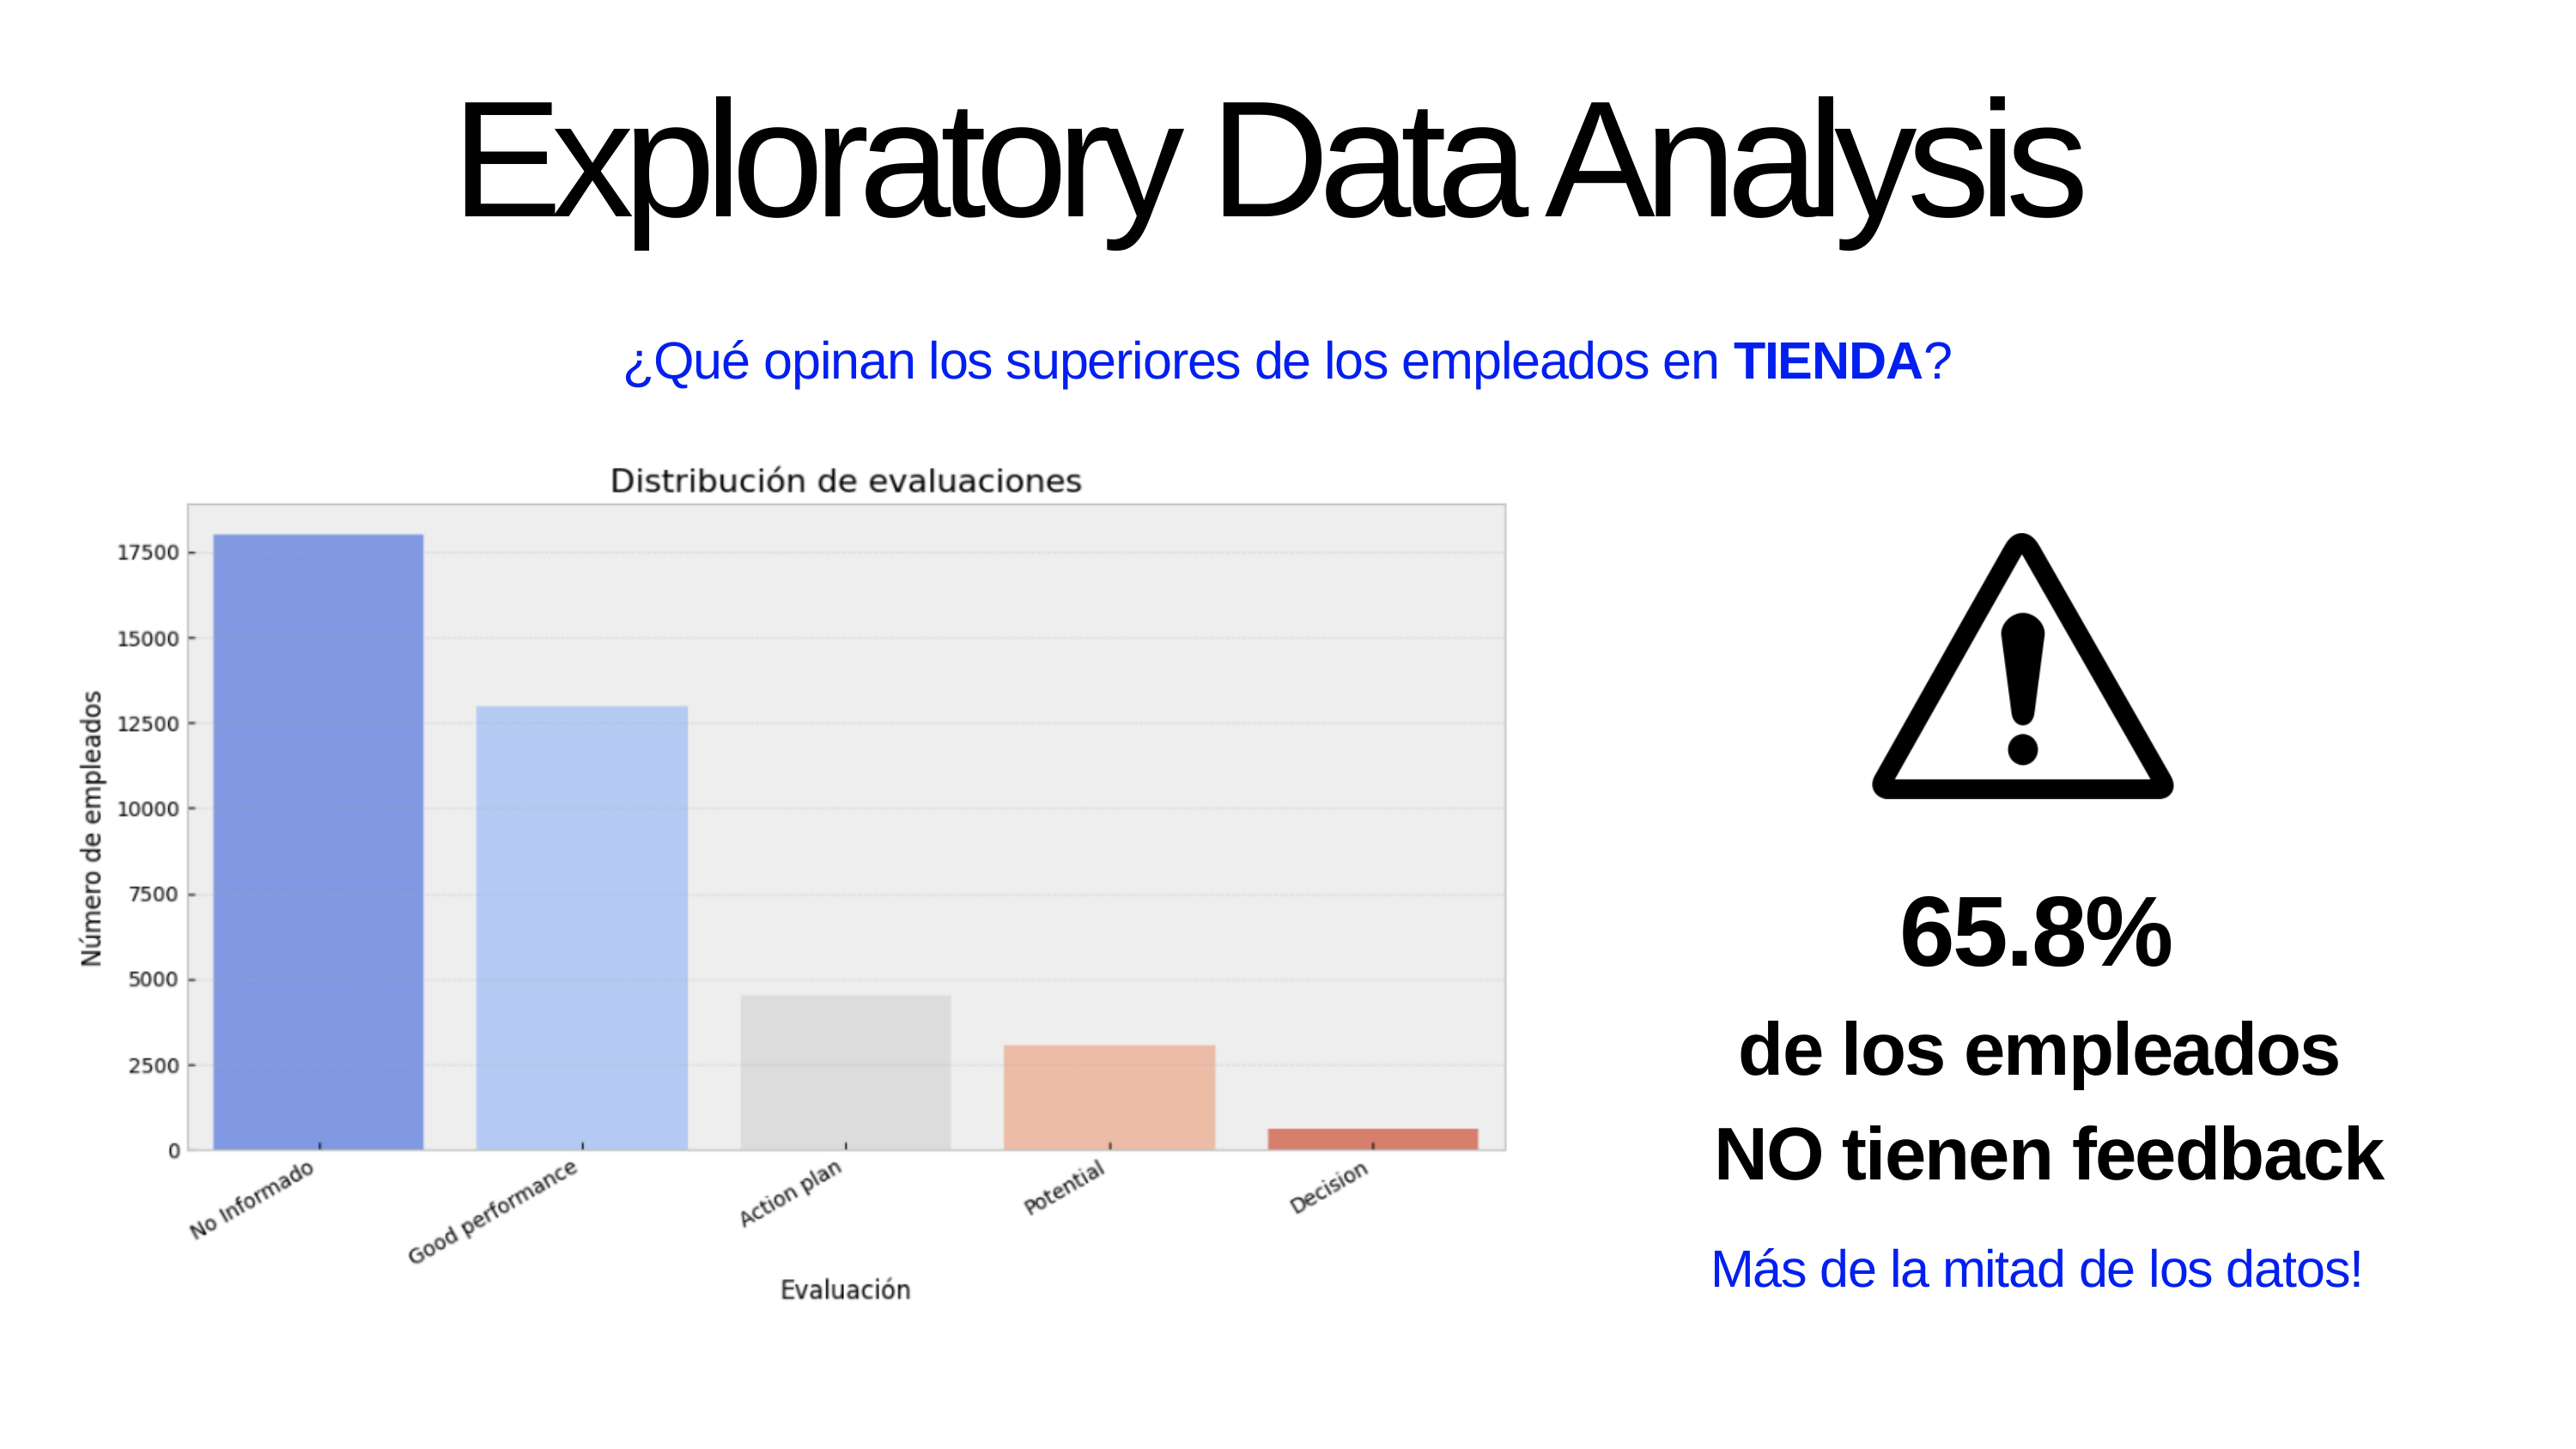

Exploratory Data Analysis
¿Qué opinan los superiores de los empleados en TIENDA?

65.8%
de los empleados
NO tienen feedback
Más de la mitad de los datos!